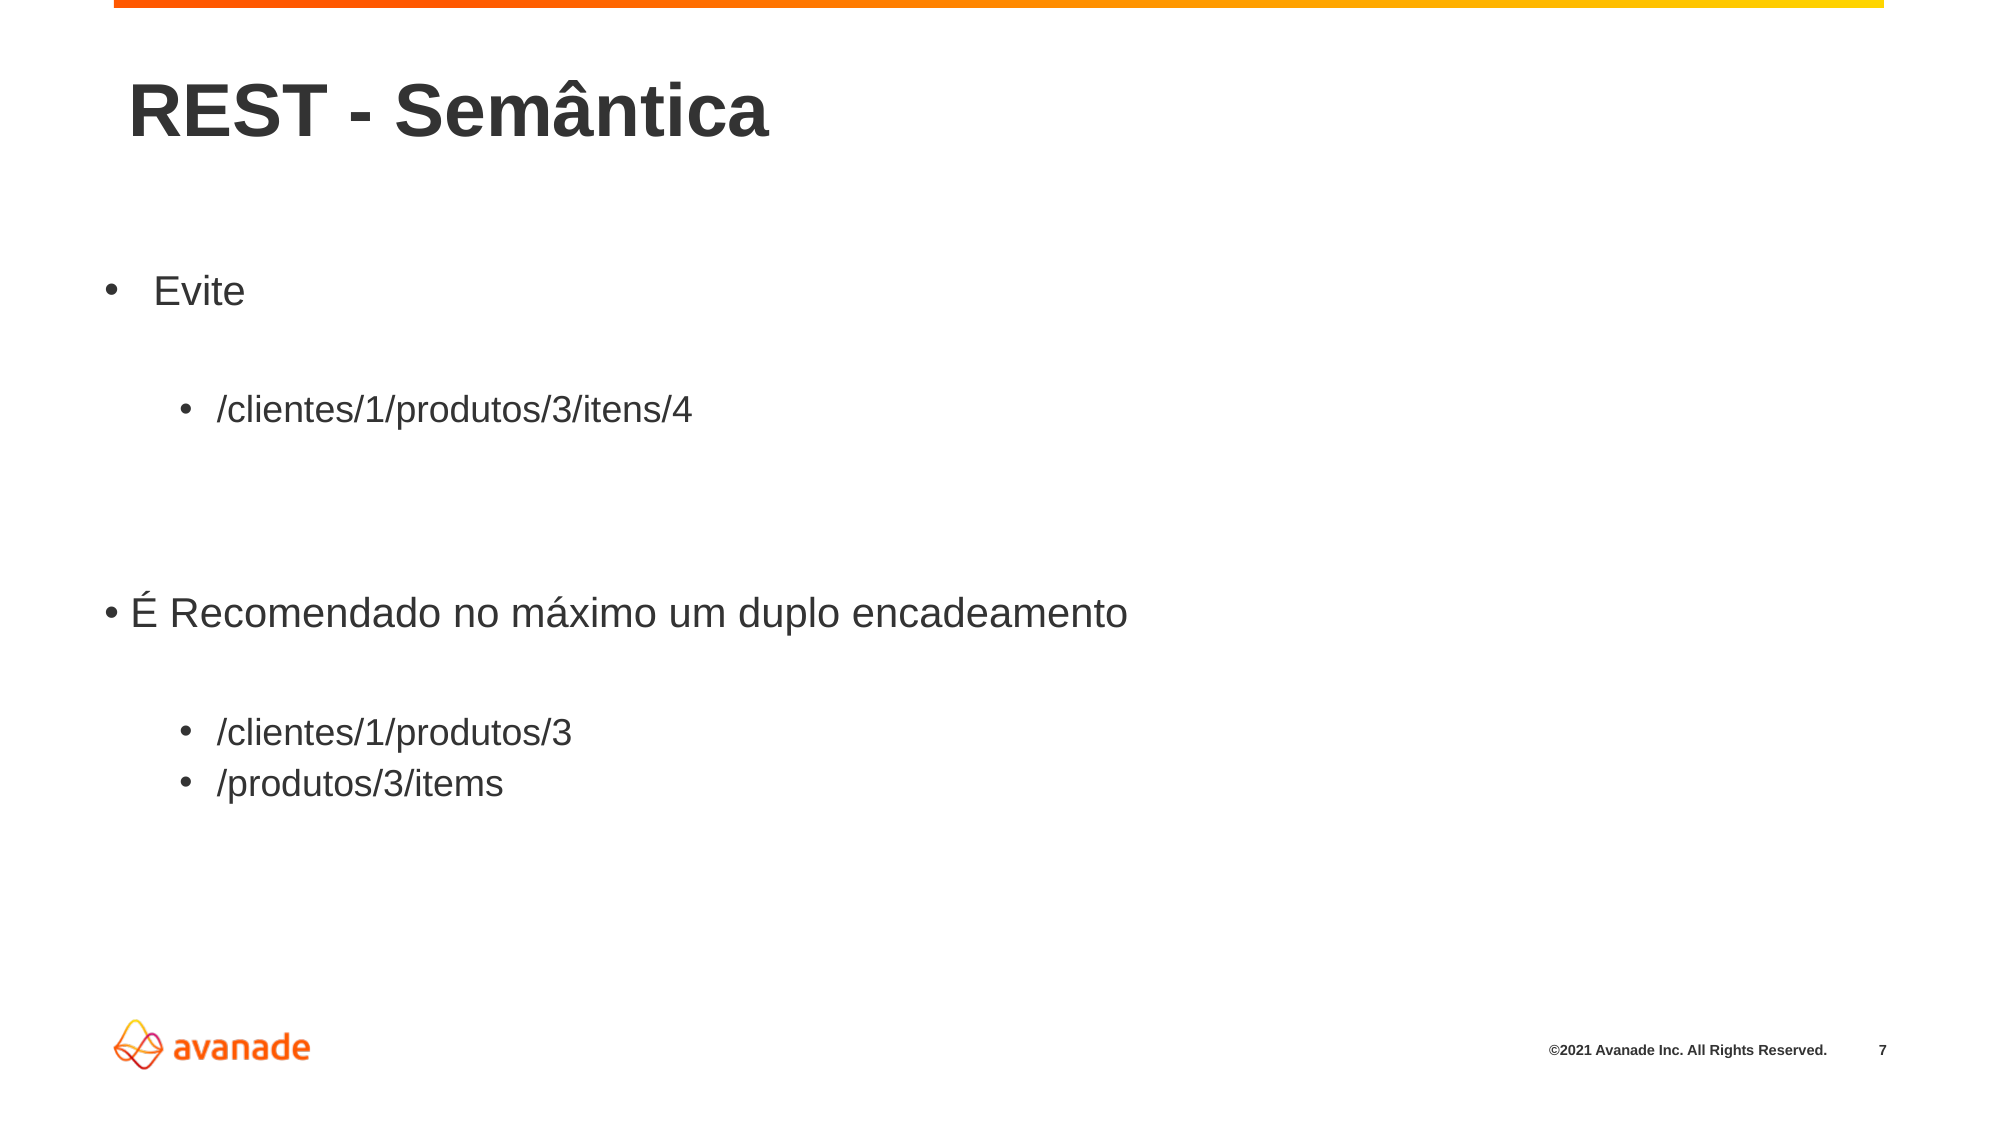

# REST - Semântica
   Evite

/clientes/1/produtos/3/itens/4

 É Recomendado no máximo um duplo encadeamento

/clientes/1/produtos/3
/produtos/3/items